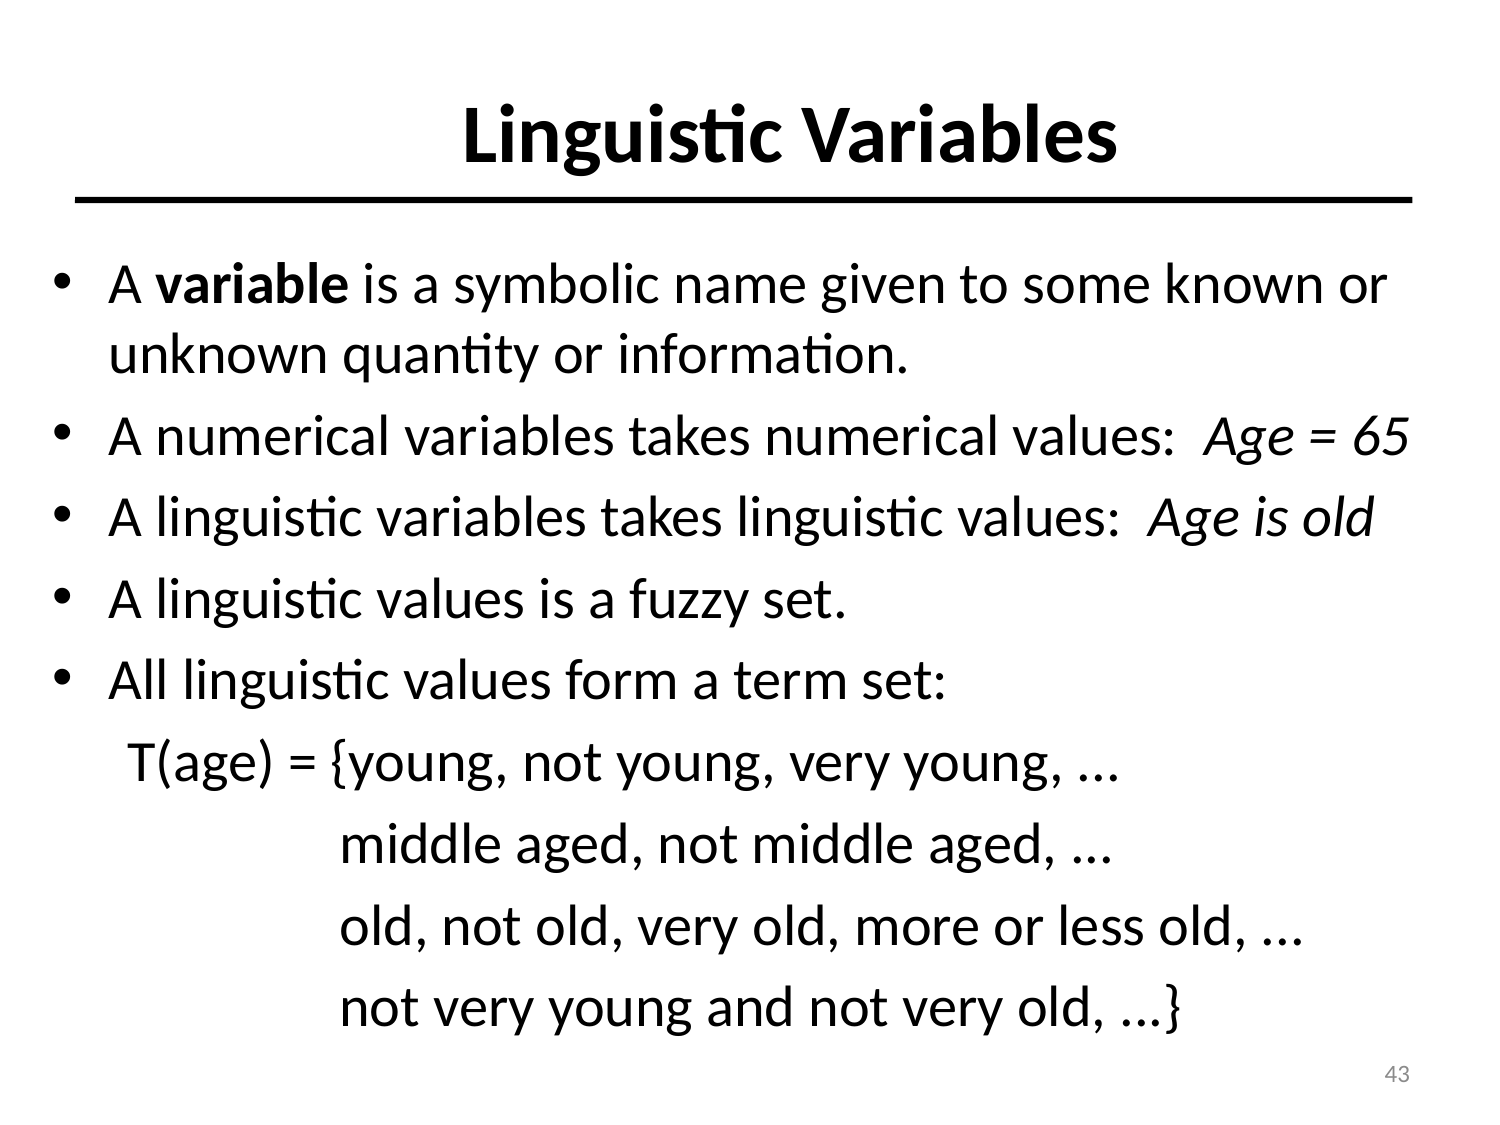

# Linguistic Variables

A variable is a symbolic name given to some known or unknown quantity or information.
A numerical variables takes numerical values:  Age = 65
A linguistic variables takes linguistic values:  Age is old
A linguistic values is a fuzzy set.
All linguistic values form a term set:
T(age) = {young, not young, very young, ...
                middle aged, not middle aged, ...
                old, not old, very old, more or less old, ...
                not very young and not very old, ...}
43